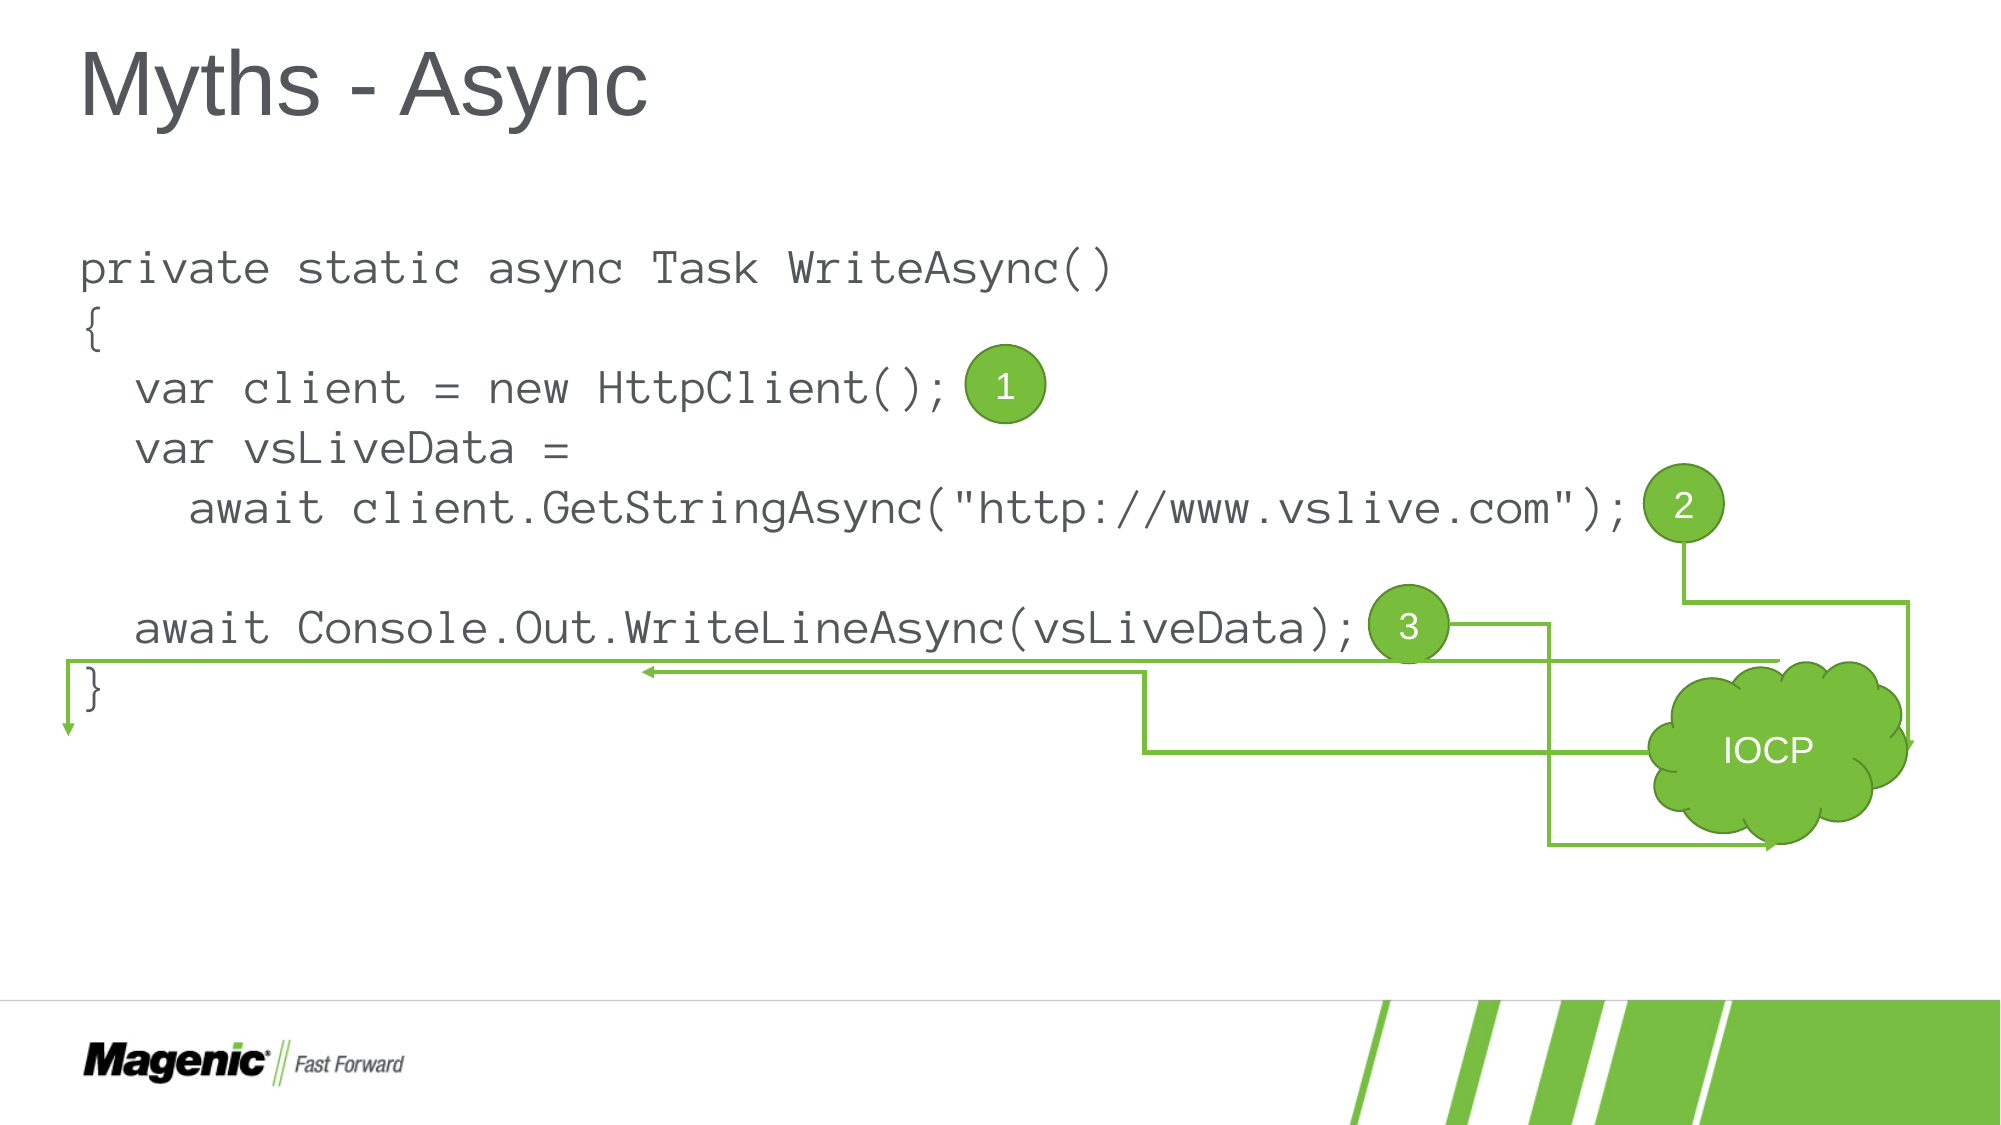

# Myths - Async
private static async Task WriteAsync()
{
  var client = new HttpClient();
  var vsLiveData =
    await client.GetStringAsync("http://www.vslive.com");

  await Console.Out.WriteLineAsync(vsLiveData);
}
1
2
3
IOCP